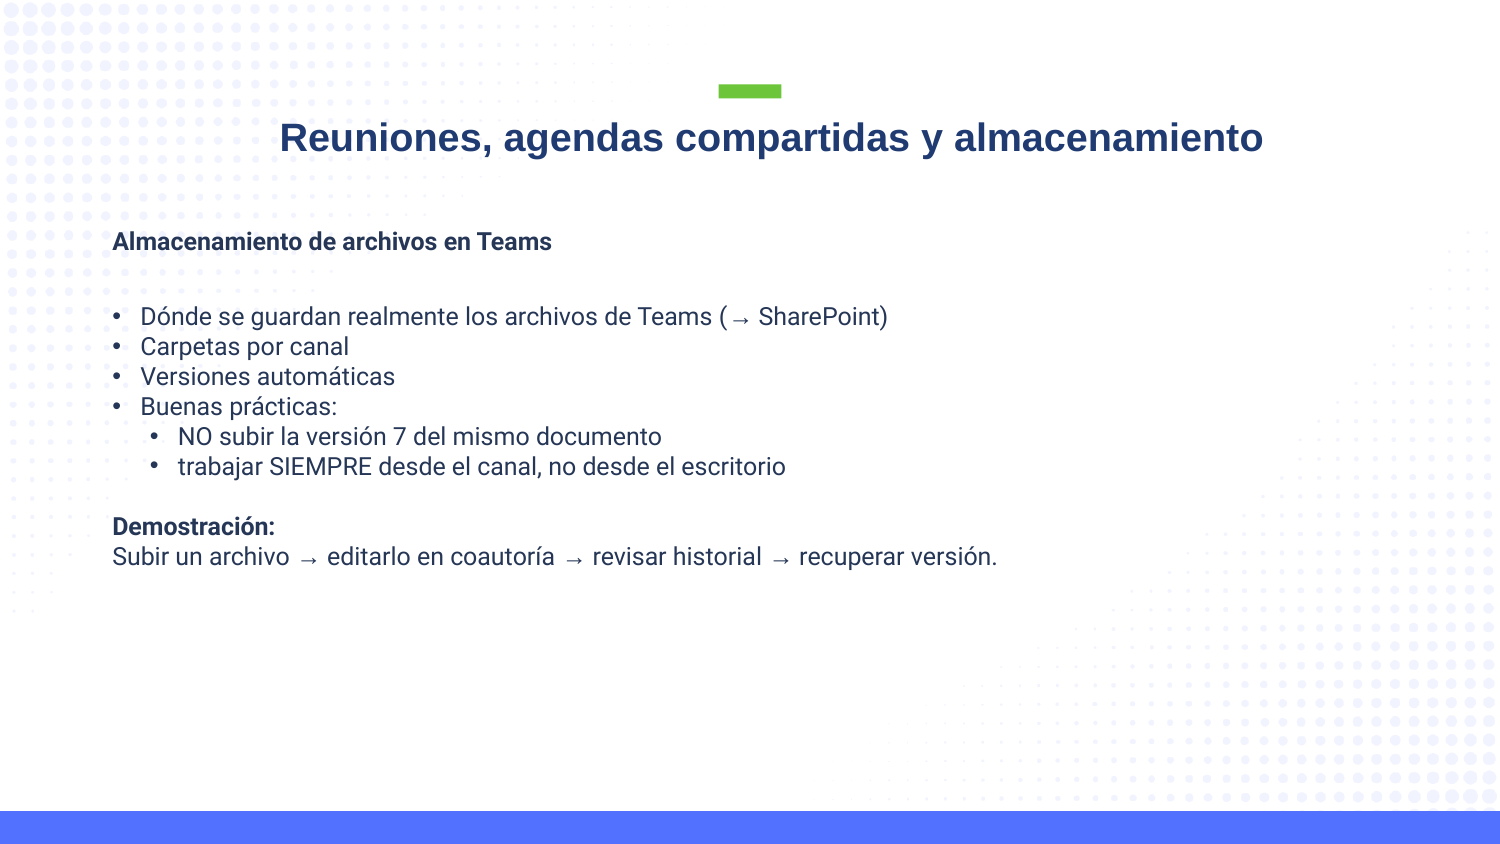

Reuniones, agendas compartidas y almacenamiento
Almacenamiento de archivos en Teams

Dónde se guardan realmente los archivos de Teams (→ SharePoint)
Carpetas por canal
Versiones automáticas
Buenas prácticas:
NO subir la versión 7 del mismo documento
trabajar SIEMPRE desde el canal, no desde el escritorio

Demostración:
Subir un archivo → editarlo en coautoría → revisar historial → recuperar versión.